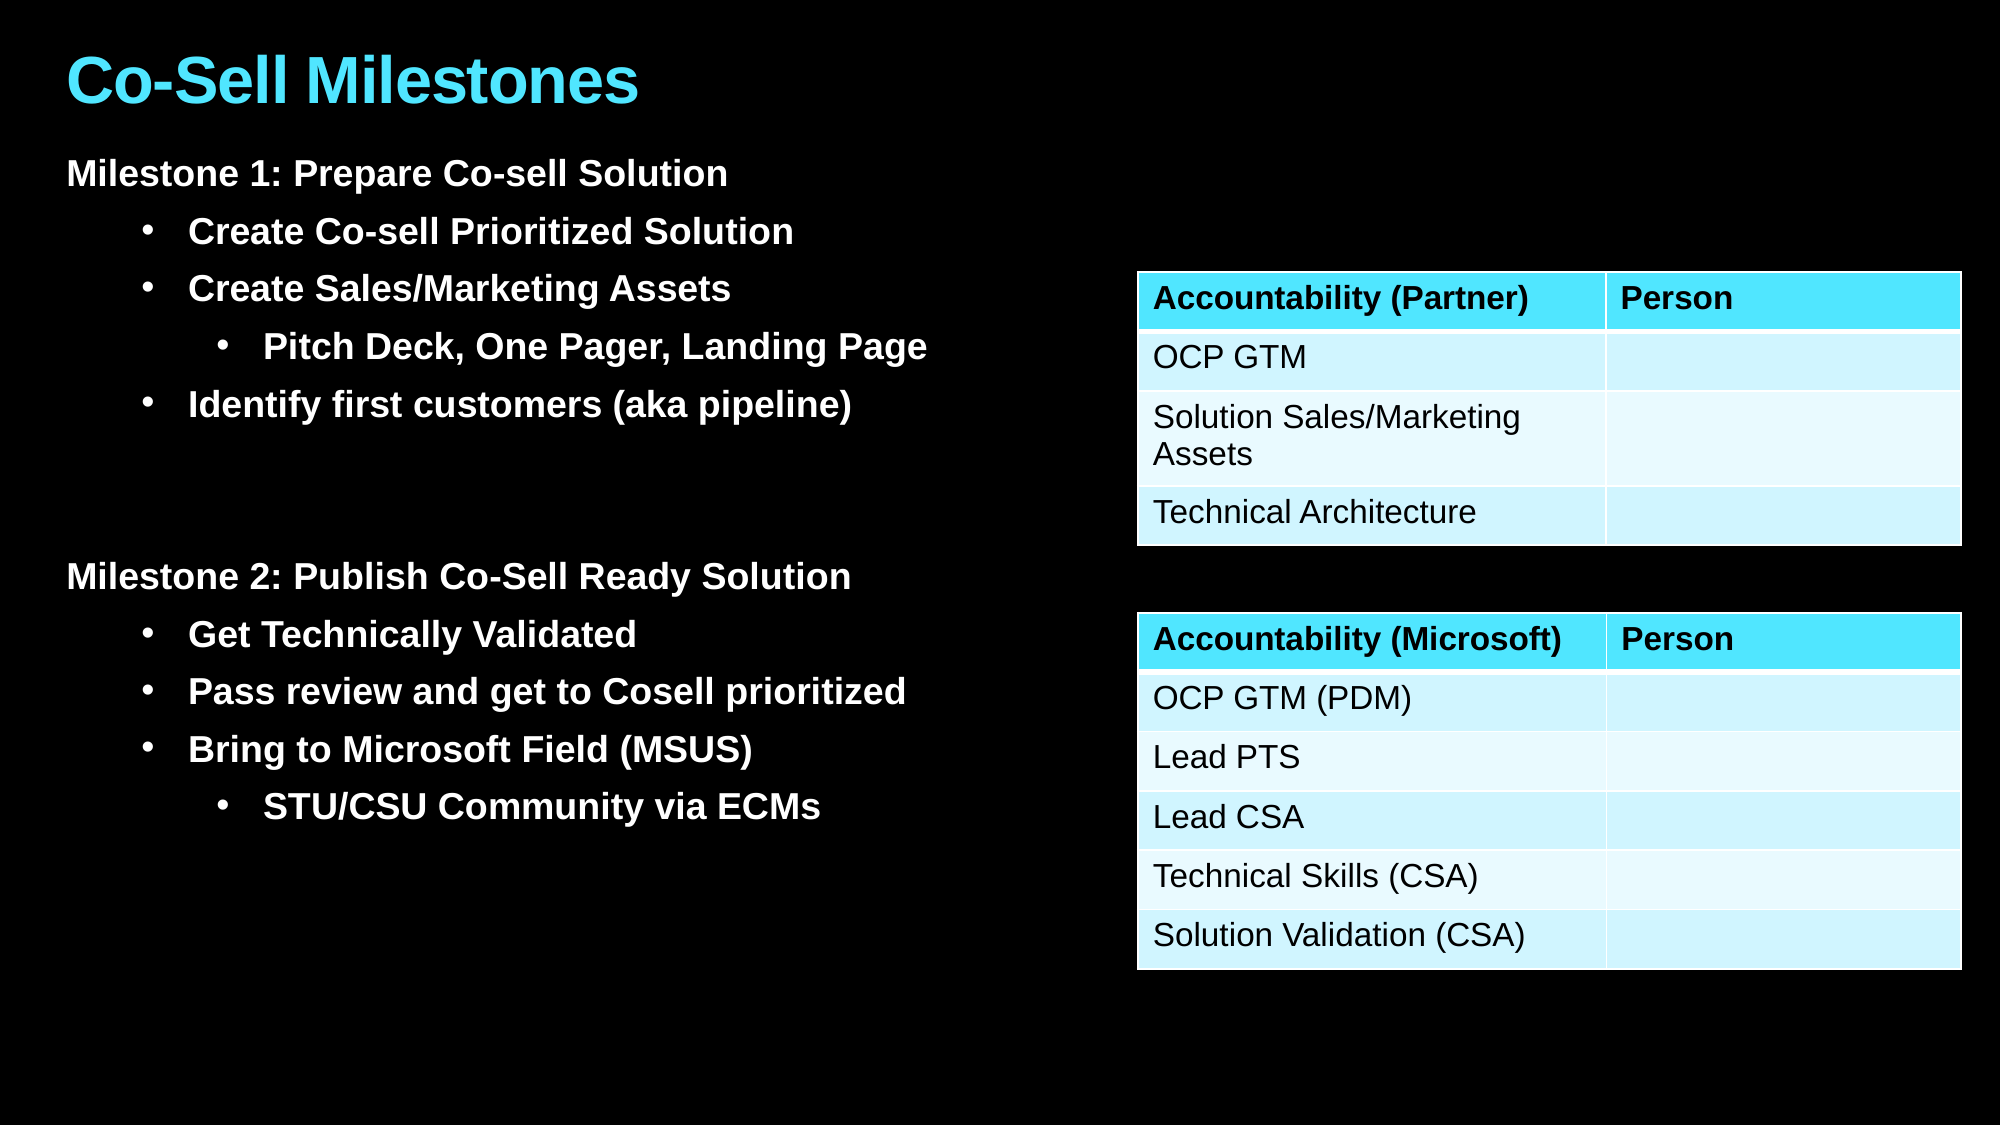

Co-Sell Milestones
Milestone 1: Prepare Co-sell Solution
Create Co-sell Prioritized Solution
Create Sales/Marketing Assets
Pitch Deck, One Pager, Landing Page
Identify first customers (aka pipeline)

Milestone 2: Publish Co-Sell Ready Solution
Get Technically Validated
Pass review and get to Cosell prioritized
Bring to Microsoft Field (MSUS)
STU/CSU Community via ECMs

| Accountability (Partner) | Person |
| --- | --- |
| OCP GTM |  |
| Solution Sales/Marketing Assets |  |
| Technical Architecture |  |
| Accountability (Microsoft) | Person |
| --- | --- |
| OCP GTM (PDM) |  |
| Lead PTS |  |
| Lead CSA |  |
| Technical Skills (CSA) |  |
| Solution Validation (CSA) |  |